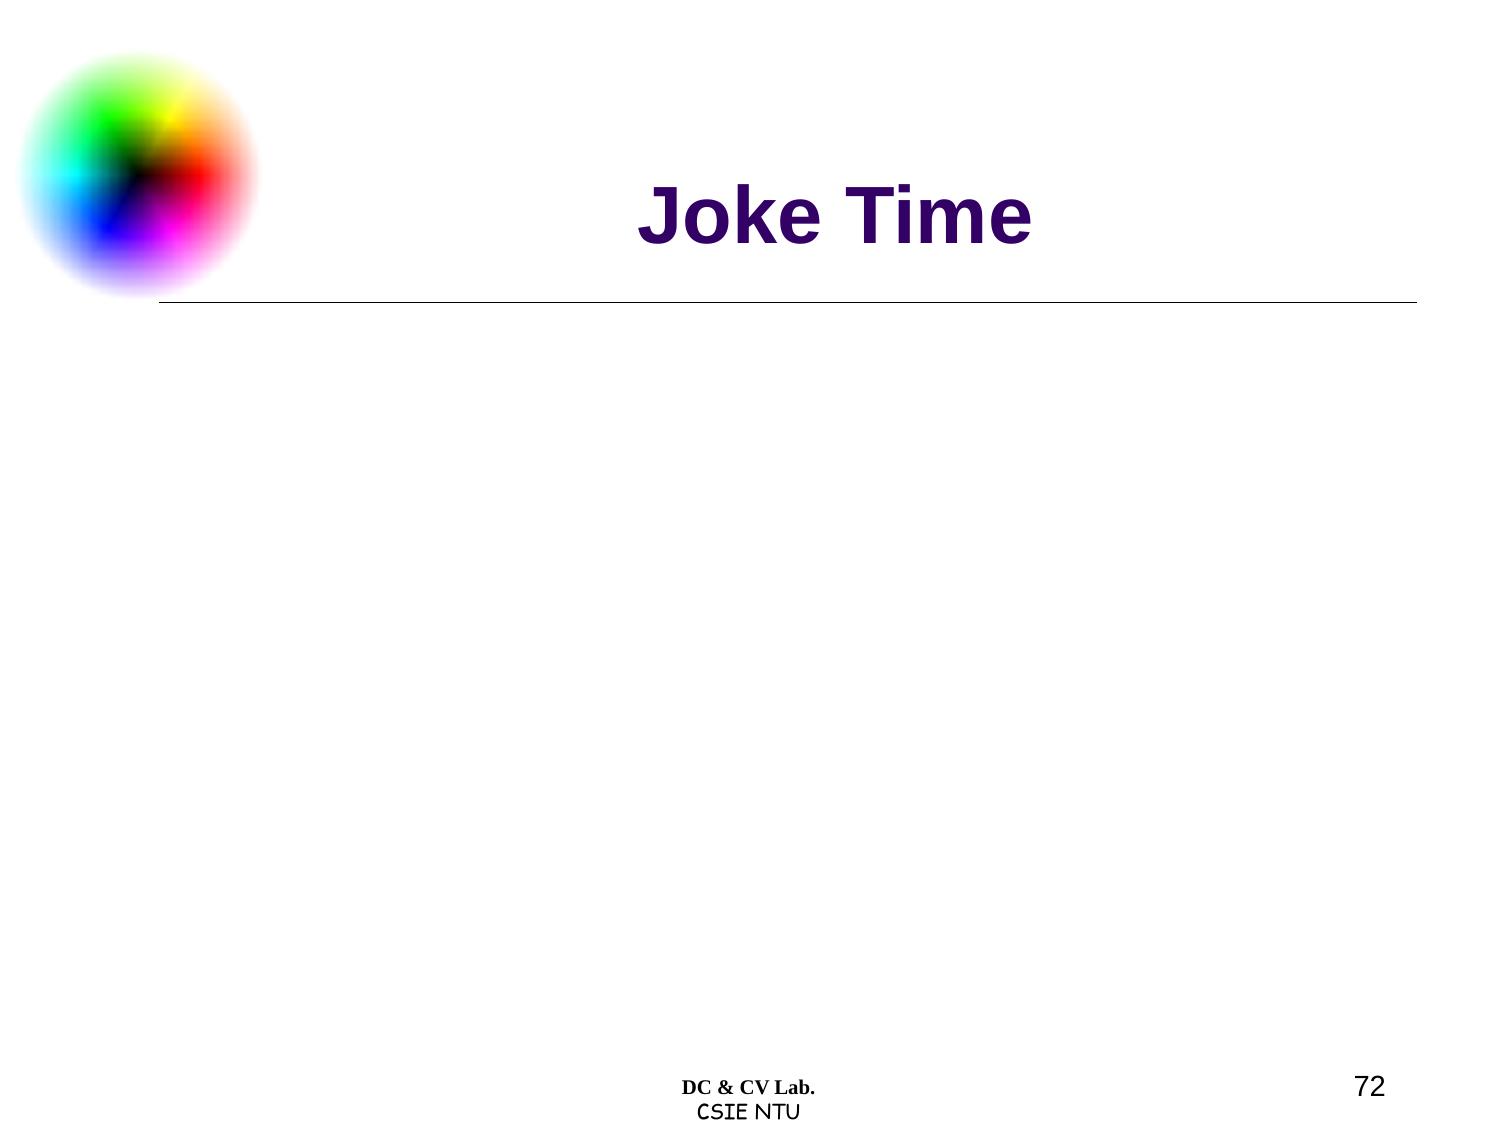

# Joke Time

72
DC & CV Lab.
CSIE NTU